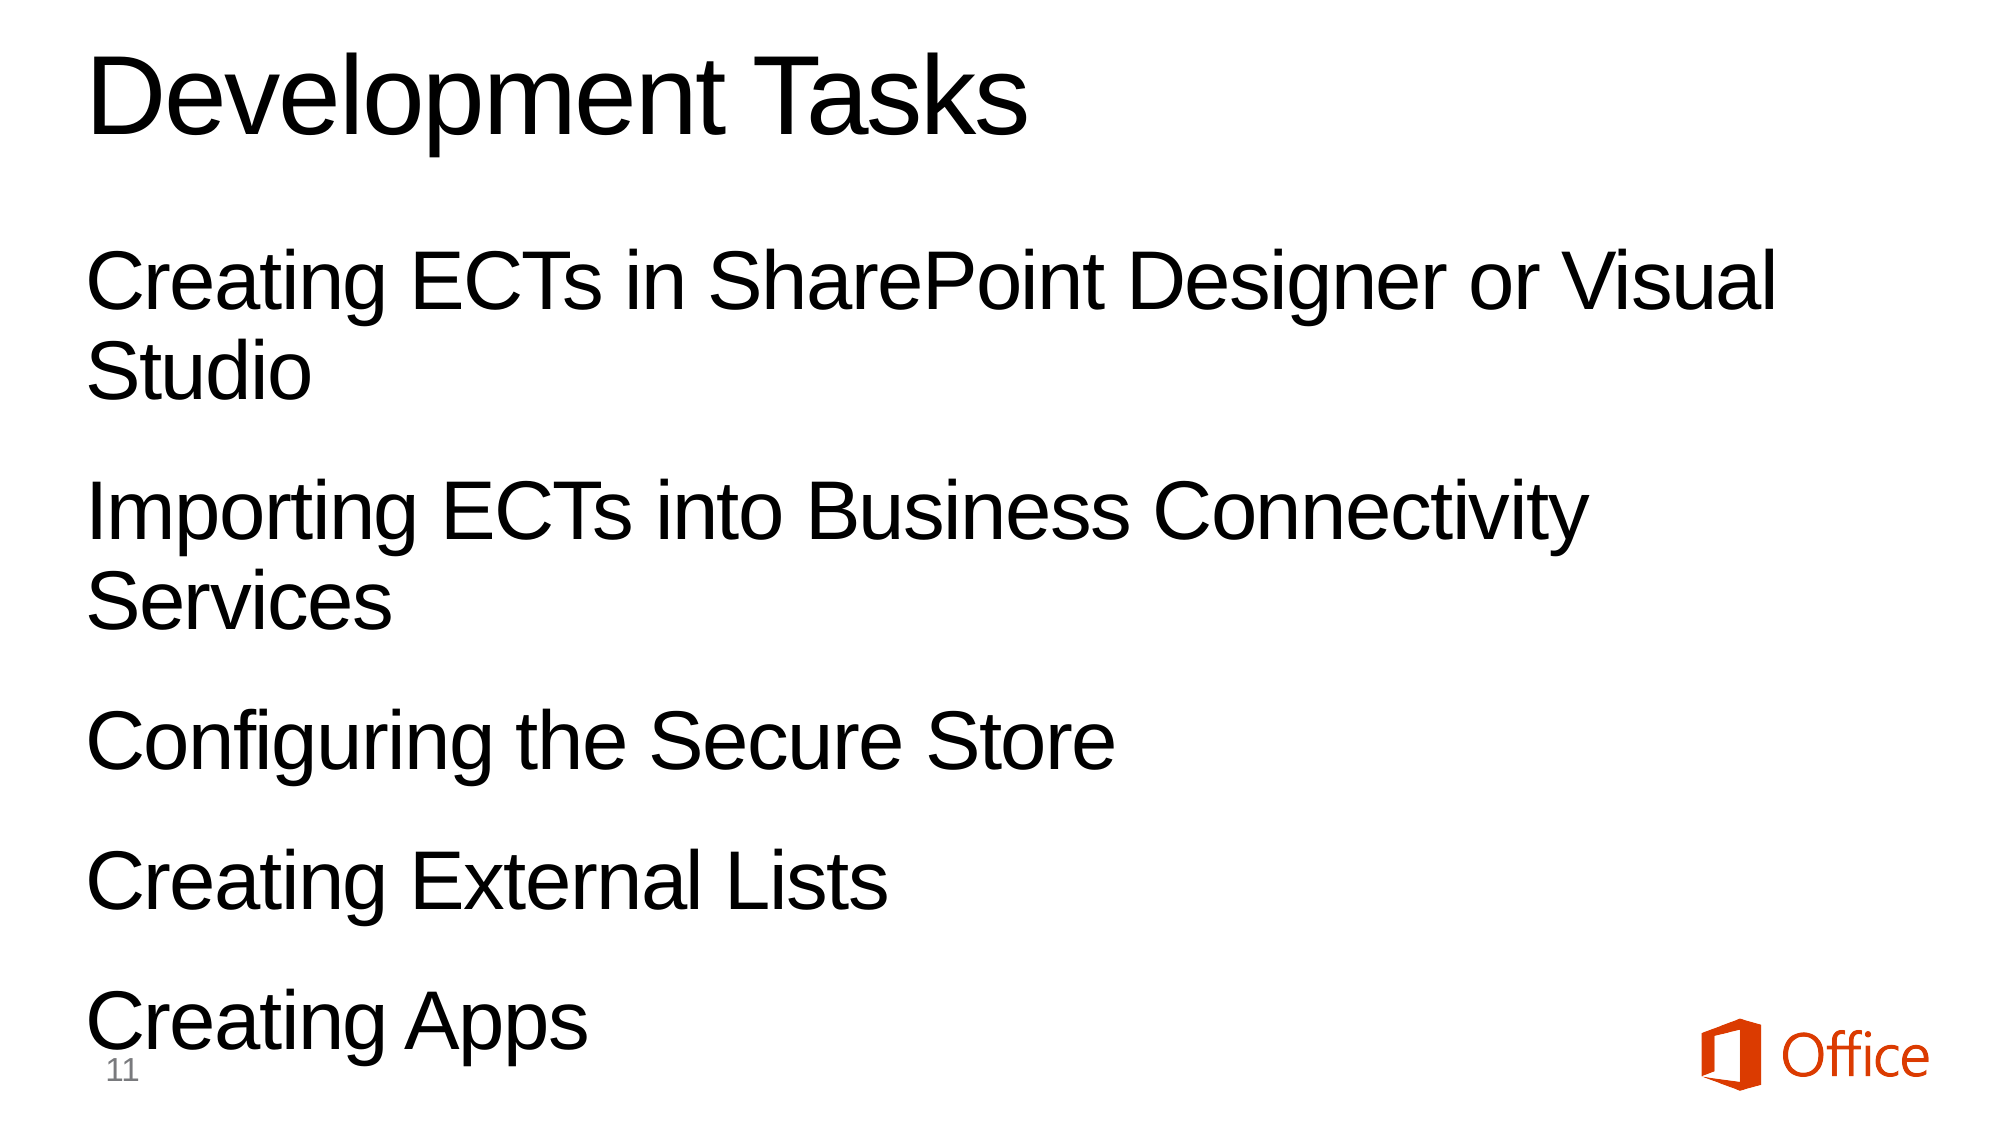

# Development Tasks
Creating ECTs in SharePoint Designer or Visual Studio
Importing ECTs into Business Connectivity Services
Configuring the Secure Store
Creating External Lists
Creating Apps
11